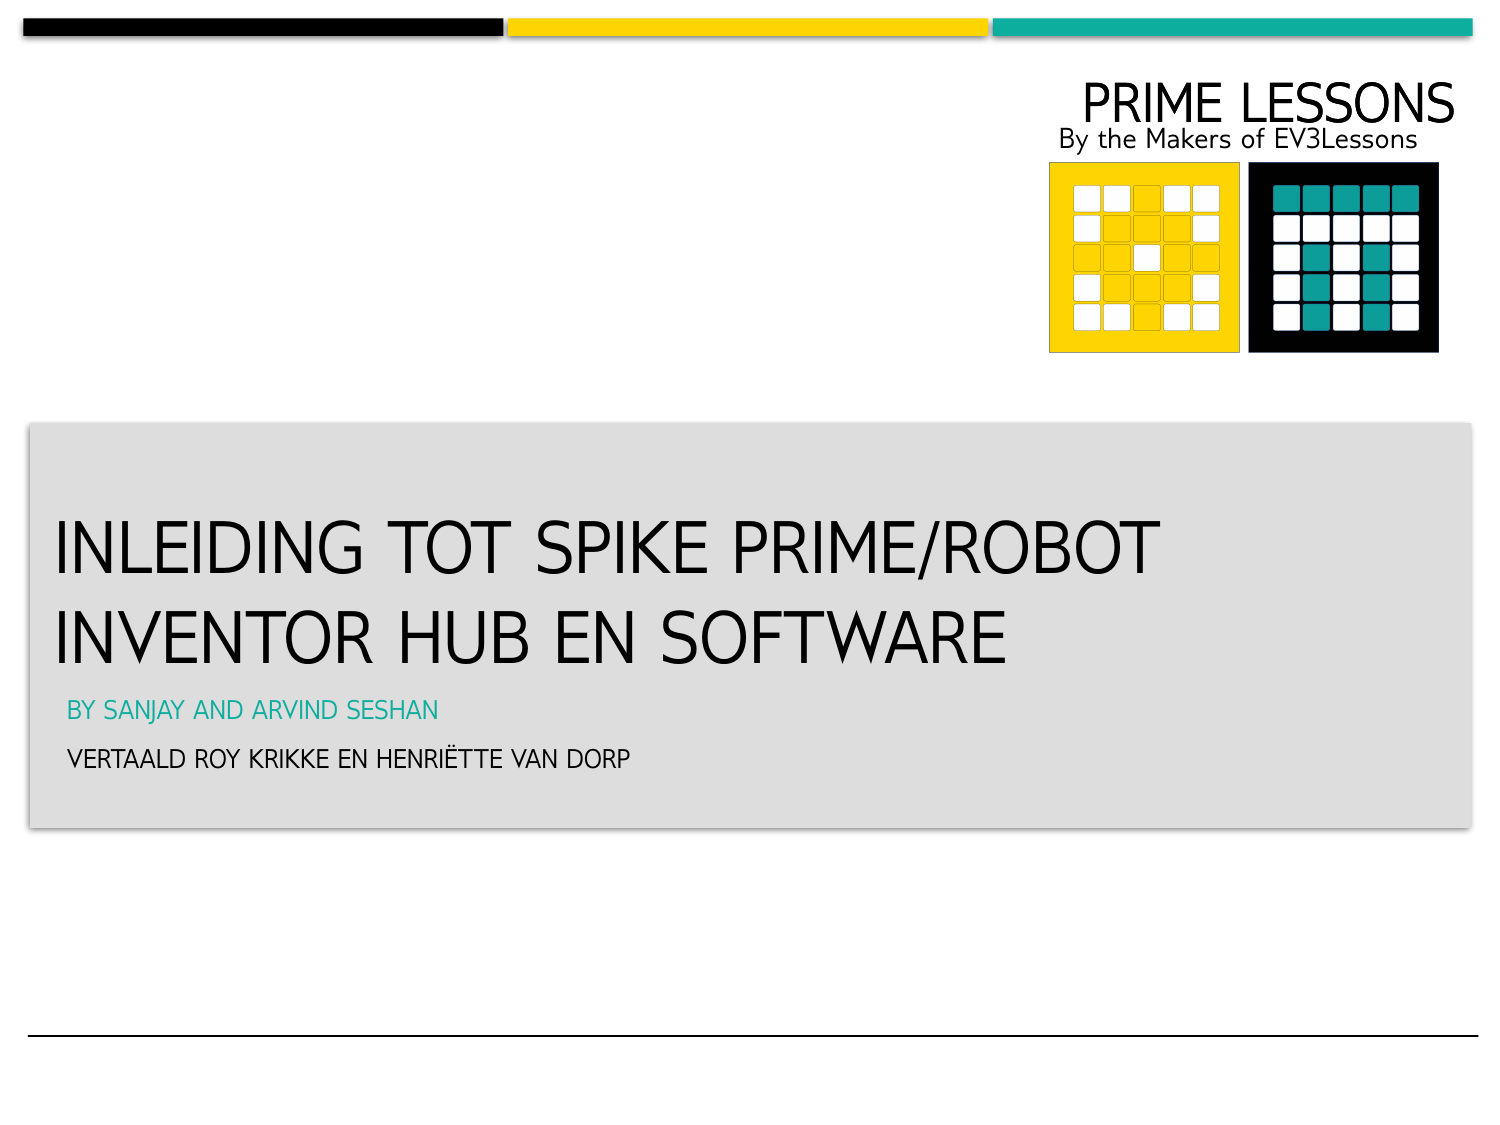

# Inleiding tot SPIKE PRIME/ROBOT INVENTOR HUB en software
BY SANJAY AND ARVIND SESHAN
Vertaald roy krikke en henriëtte van dorp